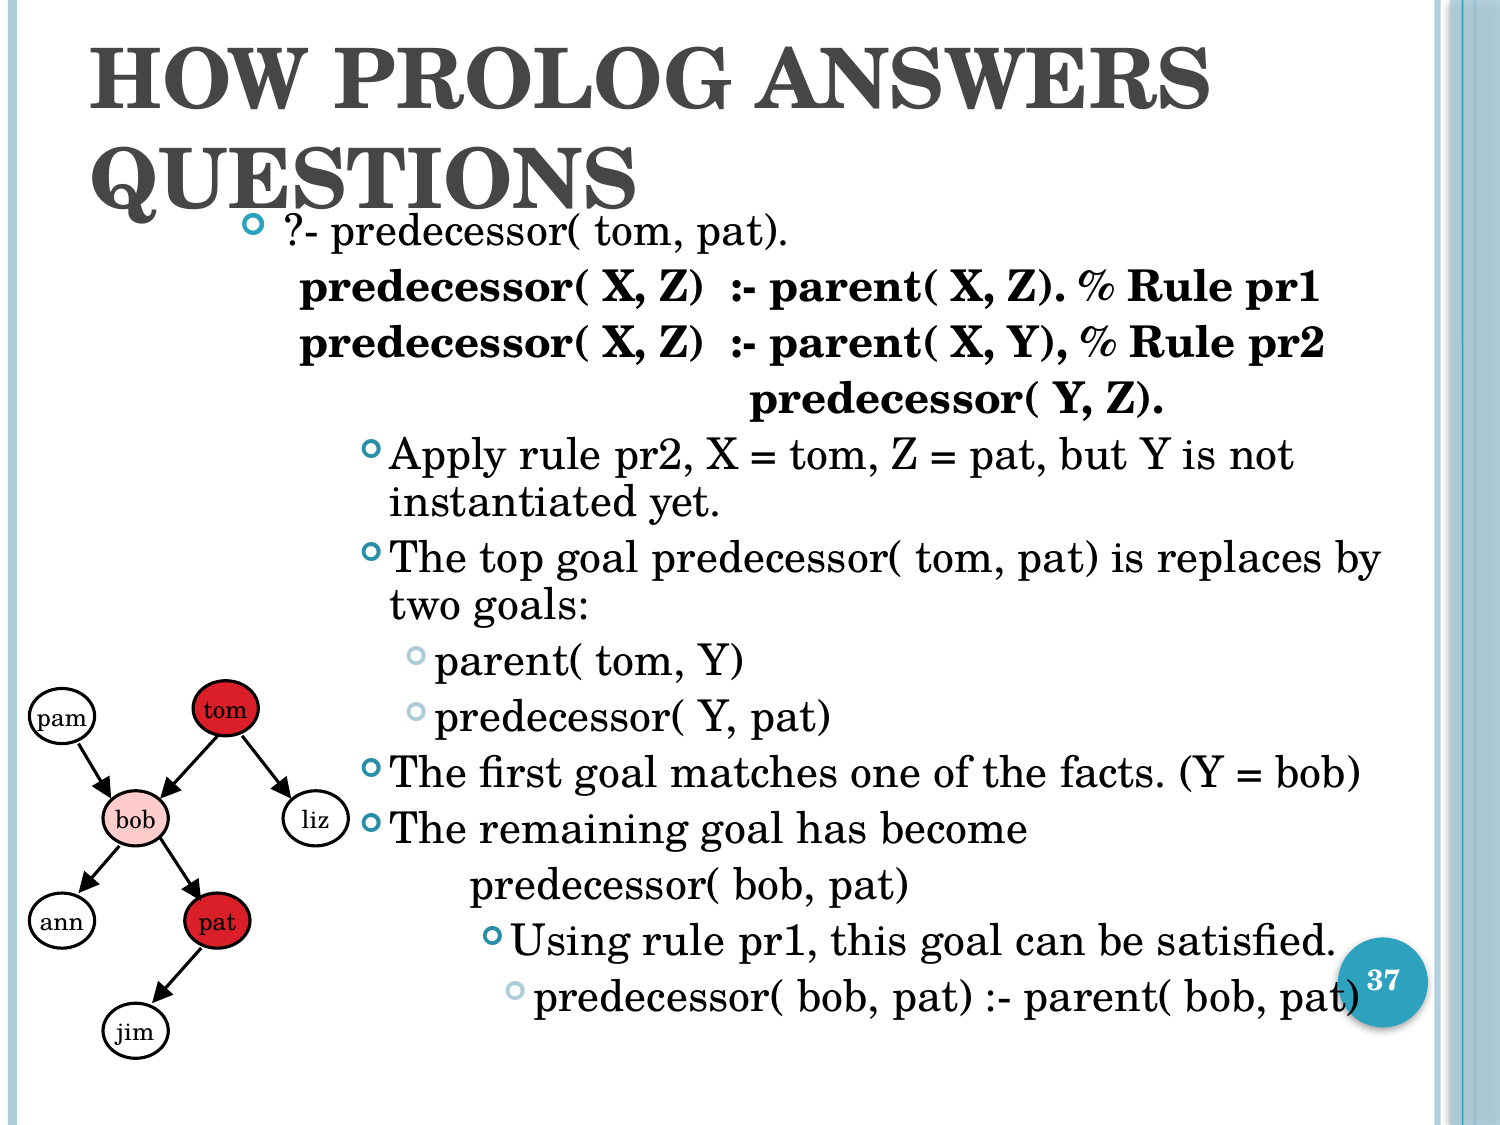

# How Prolog answers questions
?- predecessor( tom, pat).
predecessor( X, Z)  :- parent( X, Z). % Rule pr1
predecessor( X, Z)  :- parent( X, Y), % Rule pr2
                                    predecessor( Y, Z).
Apply rule pr2, X = tom, Z = pat, but Y is not instantiated yet.
The top goal predecessor( tom, pat) is replaces by two goals:
parent( tom, Y)
predecessor( Y, pat)
The first goal matches one of the facts. (Y = bob)
The remaining goal has become
         predecessor( bob, pat)
Using rule pr1, this goal can be satisfied.
predecessor( bob, pat) :- parent( bob, pat)

tom
pam

bob
liz

ann
pat

jim
37